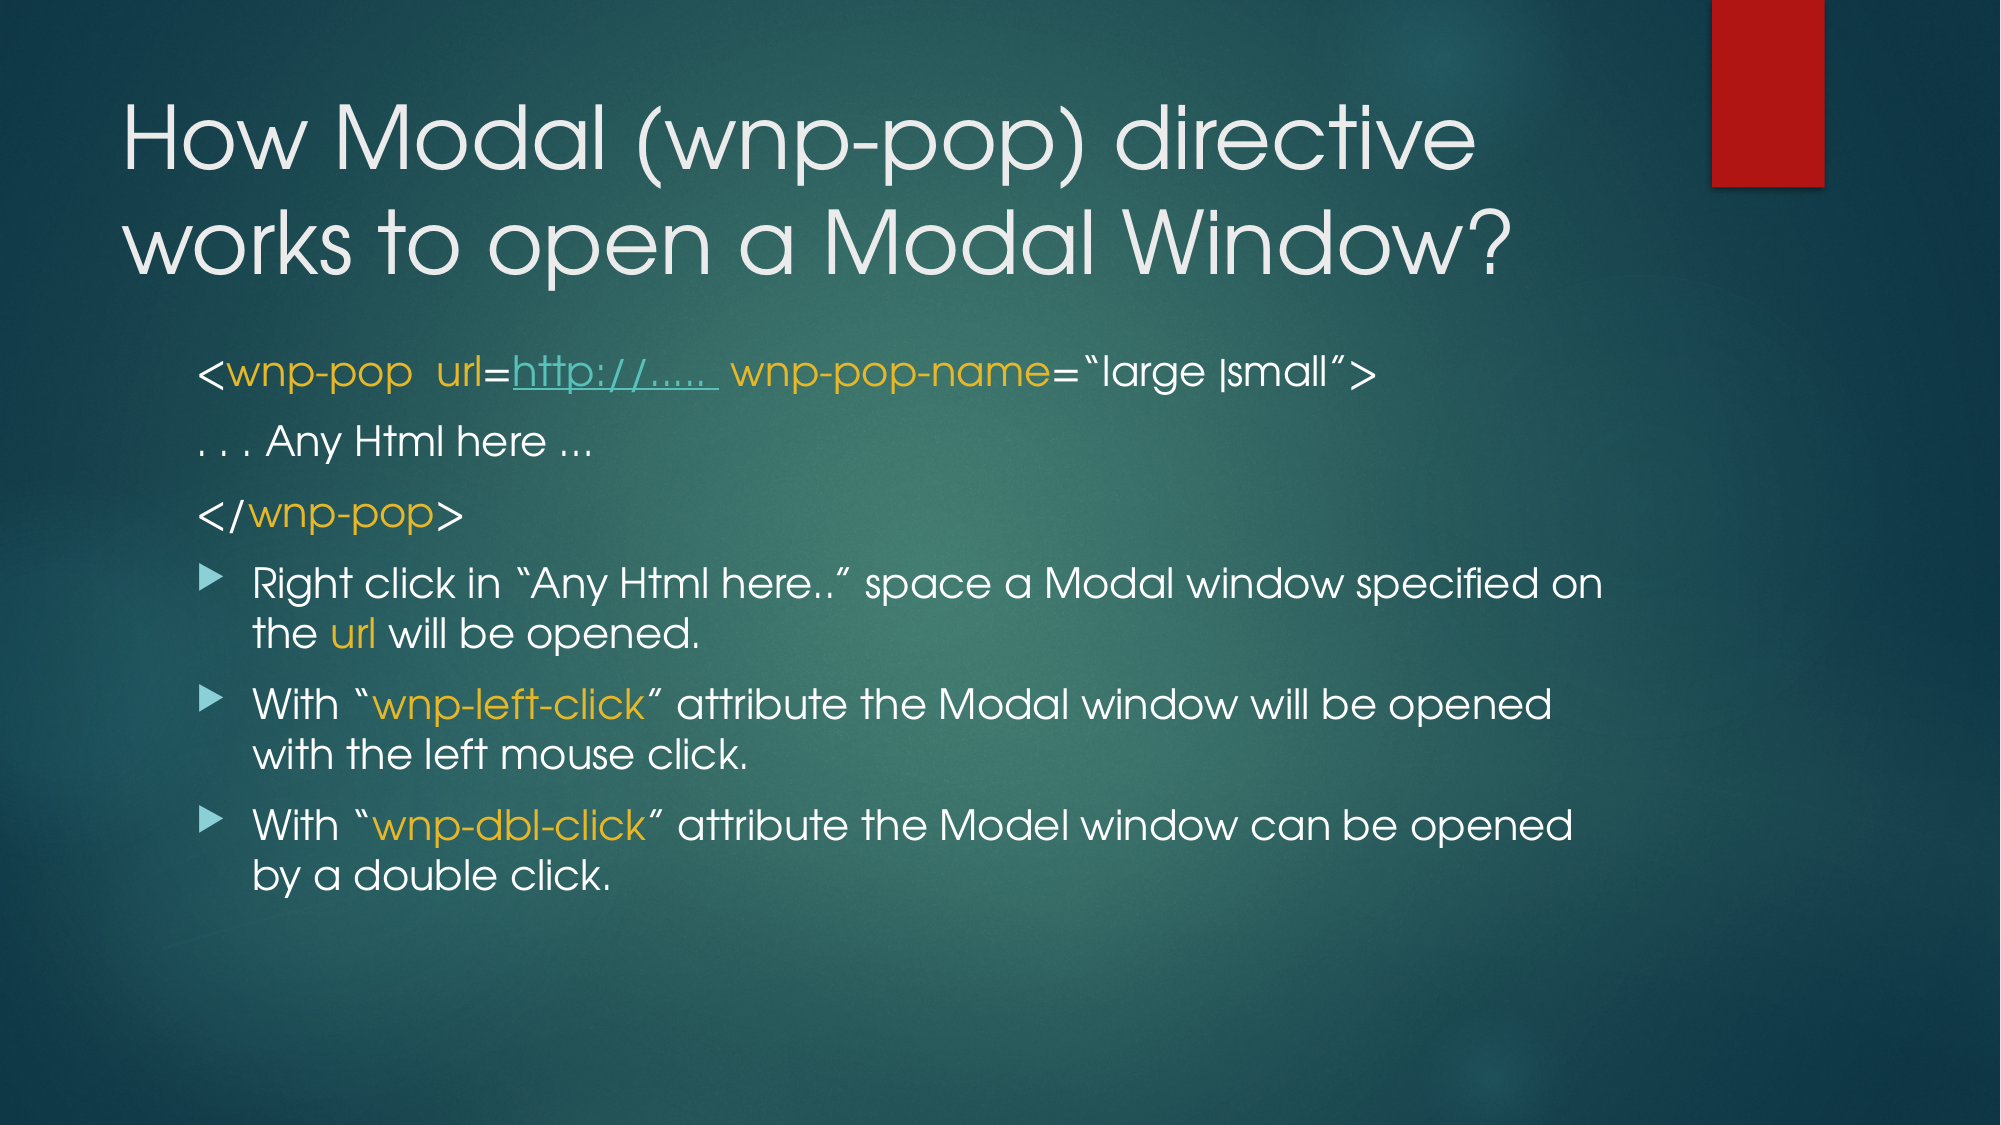

# How Modal (wnp-pop) directive works to open a Modal Window?
<wnp-pop  url=http://.....  wnp-pop-name=“large |small”>
. . . Any Html here …
</wnp-pop>
Right click in “Any Html here..” space a Modal window specified on the url will be opened.
With “wnp-left-click” attribute the Modal window will be opened with the left mouse click.
With “wnp-dbl-click” attribute the Model window can be opened by a double click.